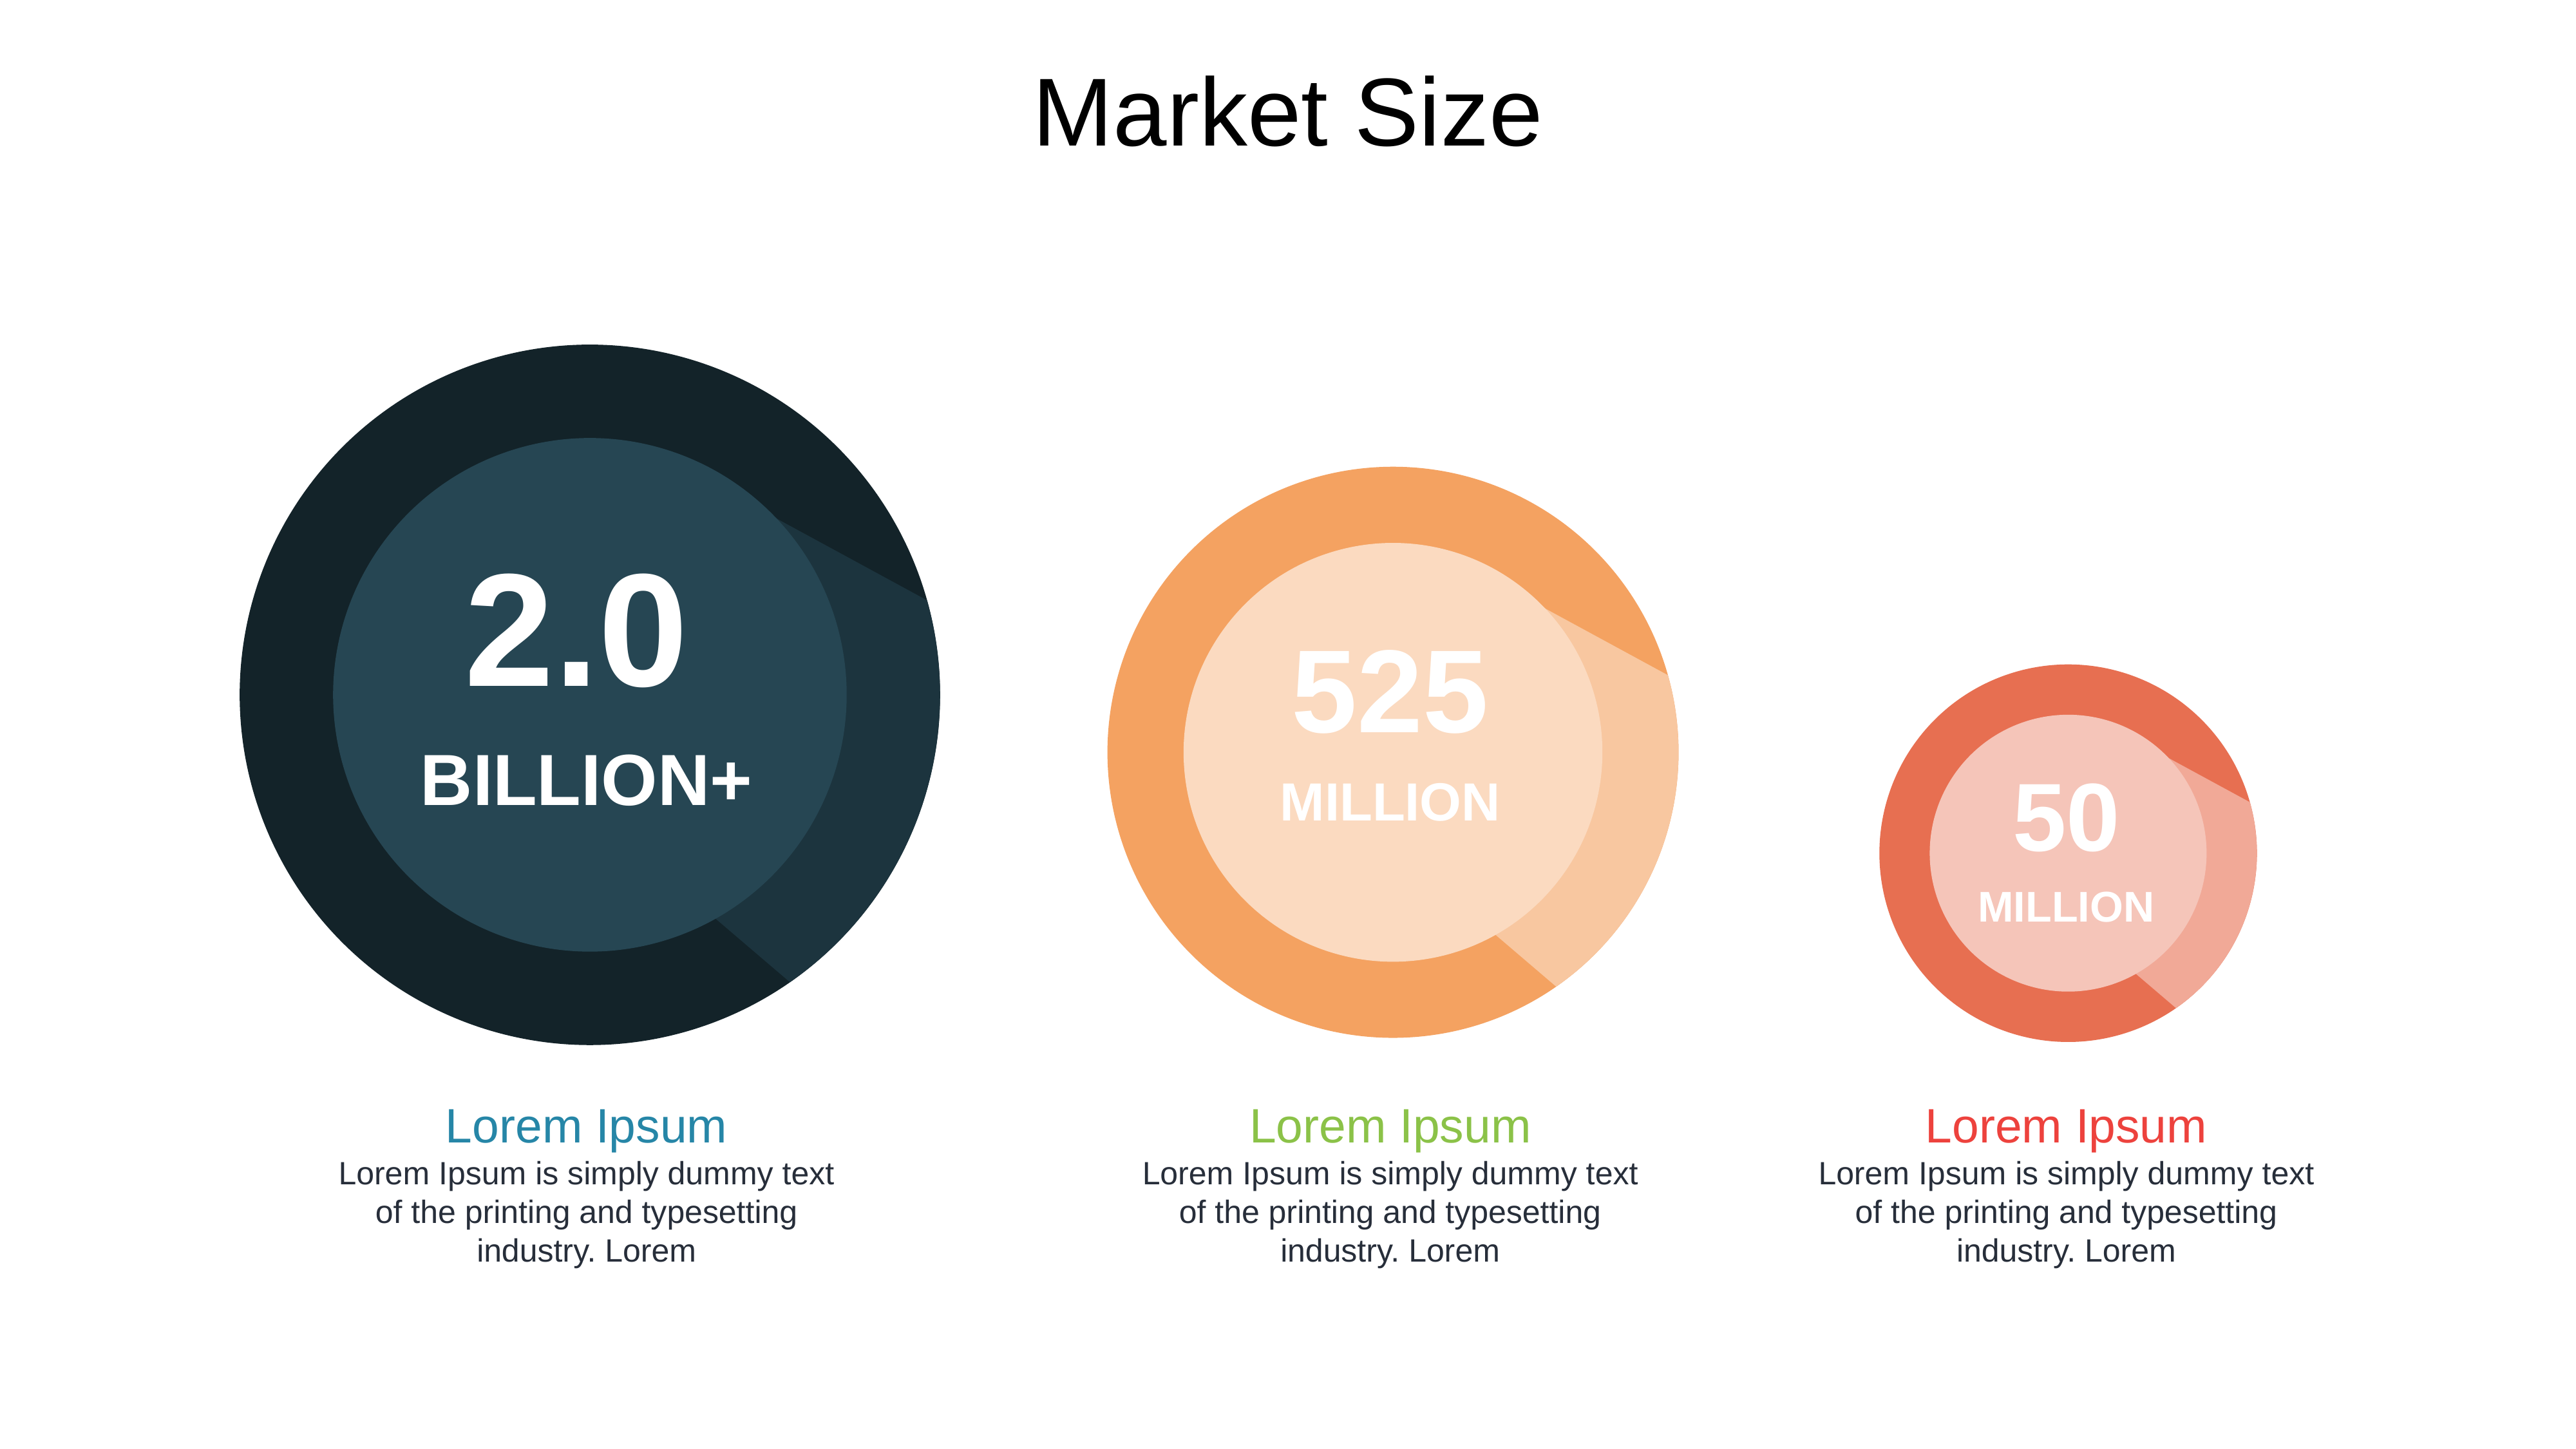

# Market Size

2.0
BILLION+

525
MILLION

50
MILLION
Lorem Ipsum
Lorem Ipsum is simply dummy text of the printing and typesetting industry. Lorem
Lorem Ipsum
Lorem Ipsum is simply dummy text of the printing and typesetting industry. Lorem
Lorem Ipsum
Lorem Ipsum is simply dummy text of the printing and typesetting industry. Lorem